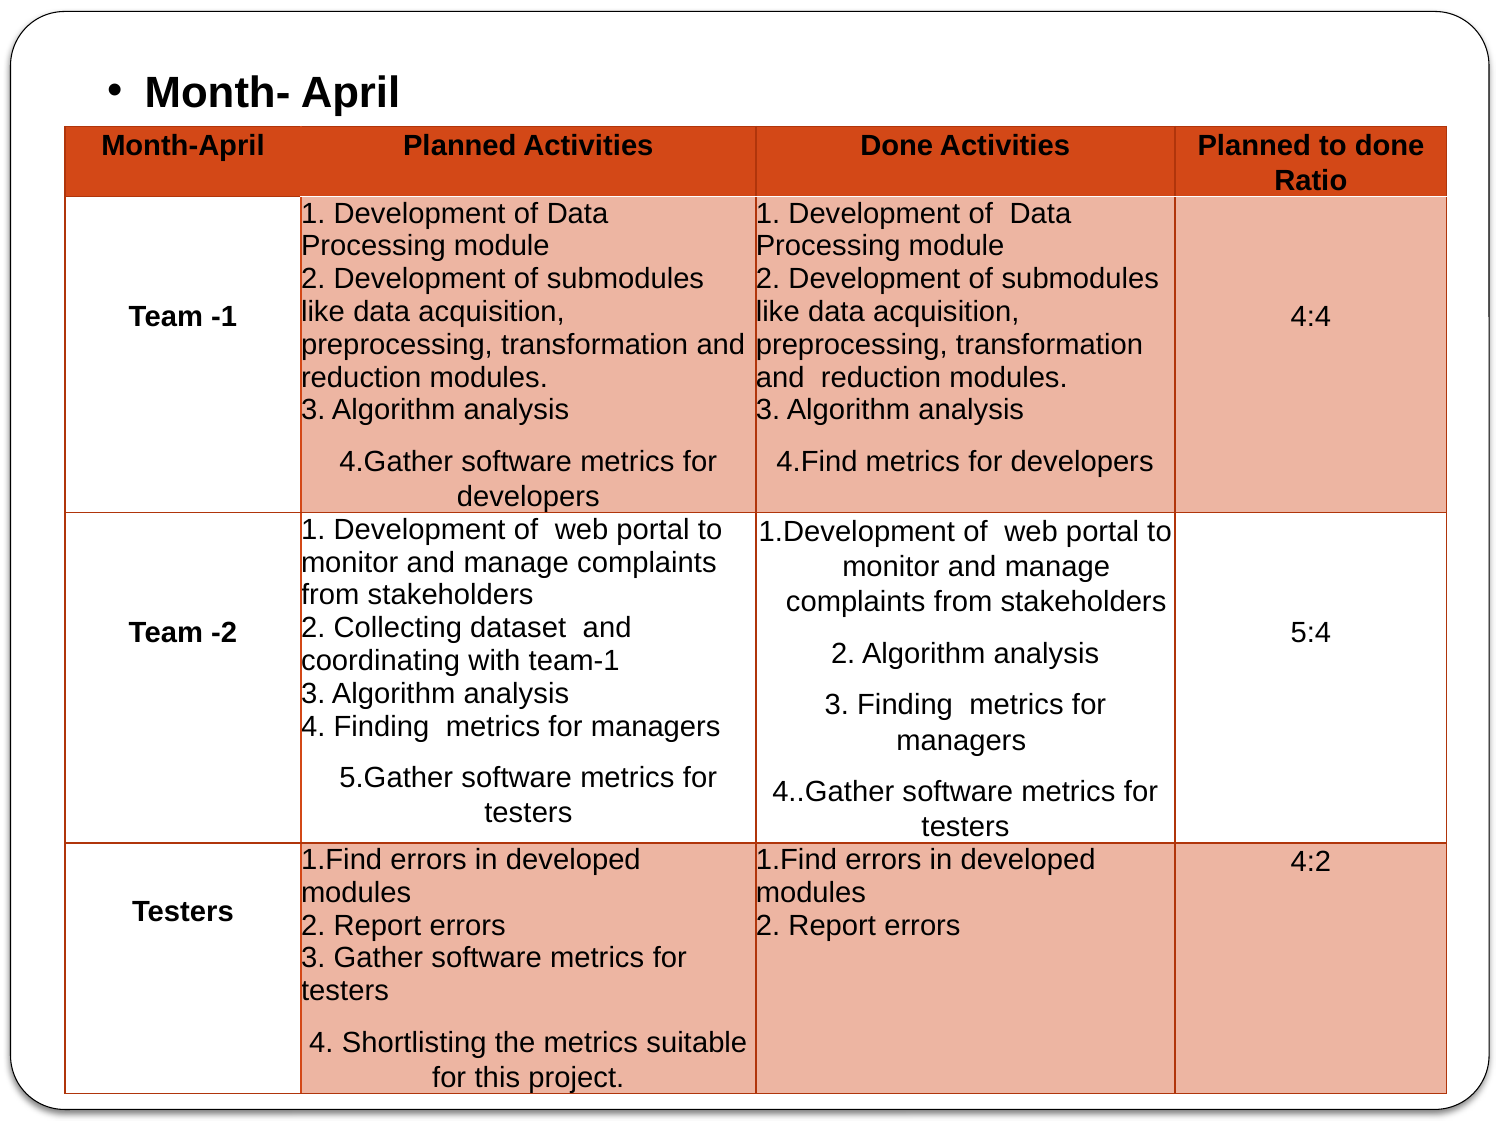

Month- April
| Month-April | Planned Activities | Done Activities | Planned to done Ratio |
| --- | --- | --- | --- |
| Team -1 | 1. Development of Data Processing module 2. Development of submodules like data acquisition, preprocessing, transformation and reduction modules. 3. Algorithm analysis 4.Gather software metrics for developers | 1. Development of Data Processing module 2. Development of submodules like data acquisition, preprocessing, transformation and reduction modules. 3. Algorithm analysis 4.Find metrics for developers | 4:4 |
| Team -2 | 1. Development of web portal to monitor and manage complaints from stakeholders 2. Collecting dataset and coordinating with team-1 3. Algorithm analysis 4. Finding metrics for managers 5.Gather software metrics for testers | Development of web portal to monitor and manage complaints from stakeholders 2. Algorithm analysis 3. Finding metrics for managers 4..Gather software metrics for testers | 5:4 |
| Testers | 1.Find errors in developed modules 2. Report errors 3. Gather software metrics for testers 4. Shortlisting the metrics suitable for this project. | 1.Find errors in developed modules 2. Report errors | 4:2 |